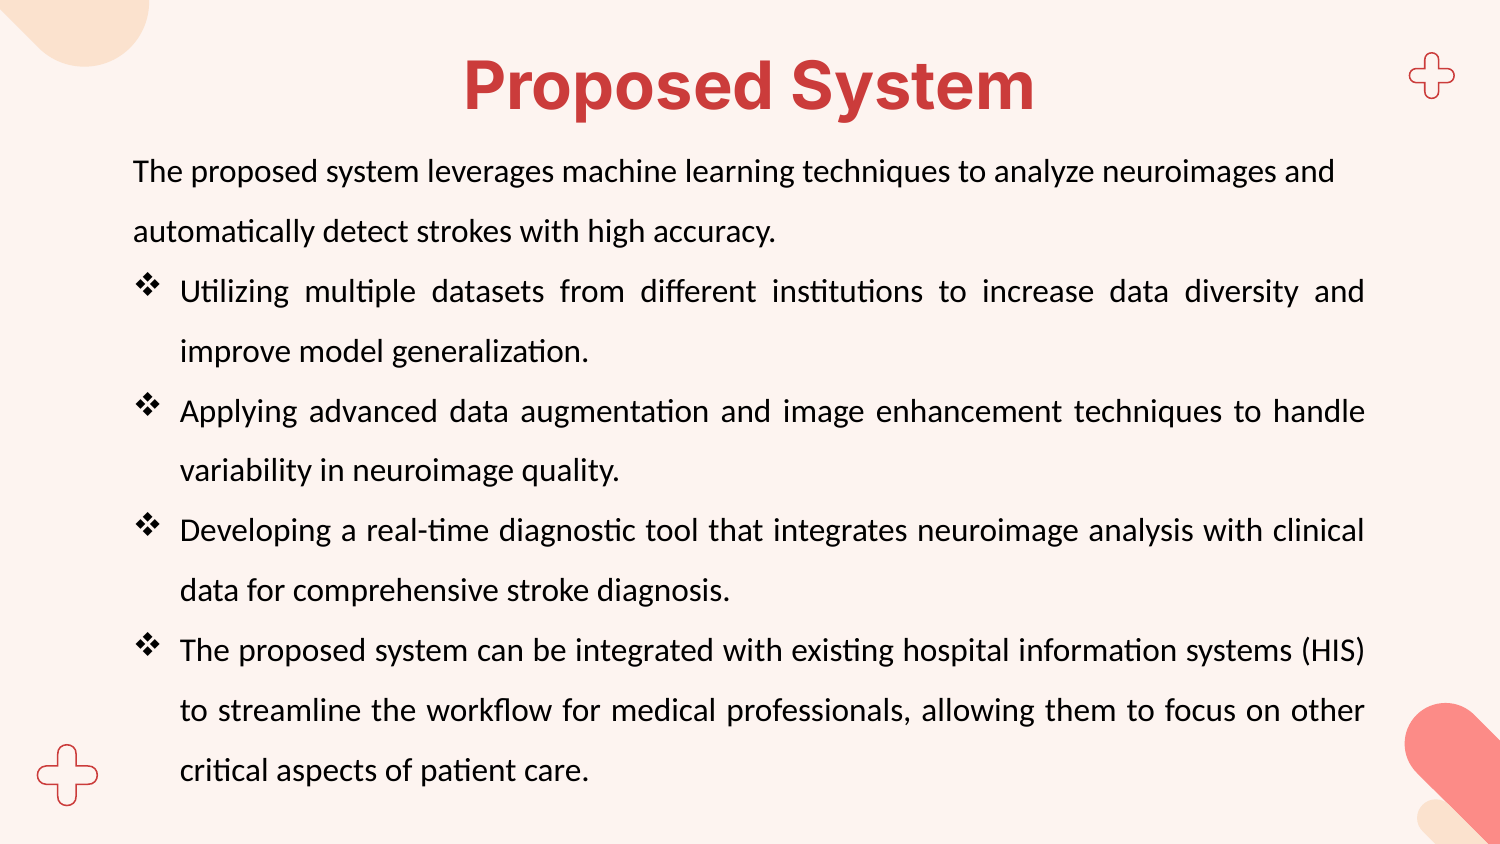

# Proposed System
The proposed system leverages machine learning techniques to analyze neuroimages and automatically detect strokes with high accuracy.
Utilizing multiple datasets from different institutions to increase data diversity and improve model generalization.
Applying advanced data augmentation and image enhancement techniques to handle variability in neuroimage quality.
Developing a real-time diagnostic tool that integrates neuroimage analysis with clinical data for comprehensive stroke diagnosis.
The proposed system can be integrated with existing hospital information systems (HIS) to streamline the workflow for medical professionals, allowing them to focus on other critical aspects of patient care.